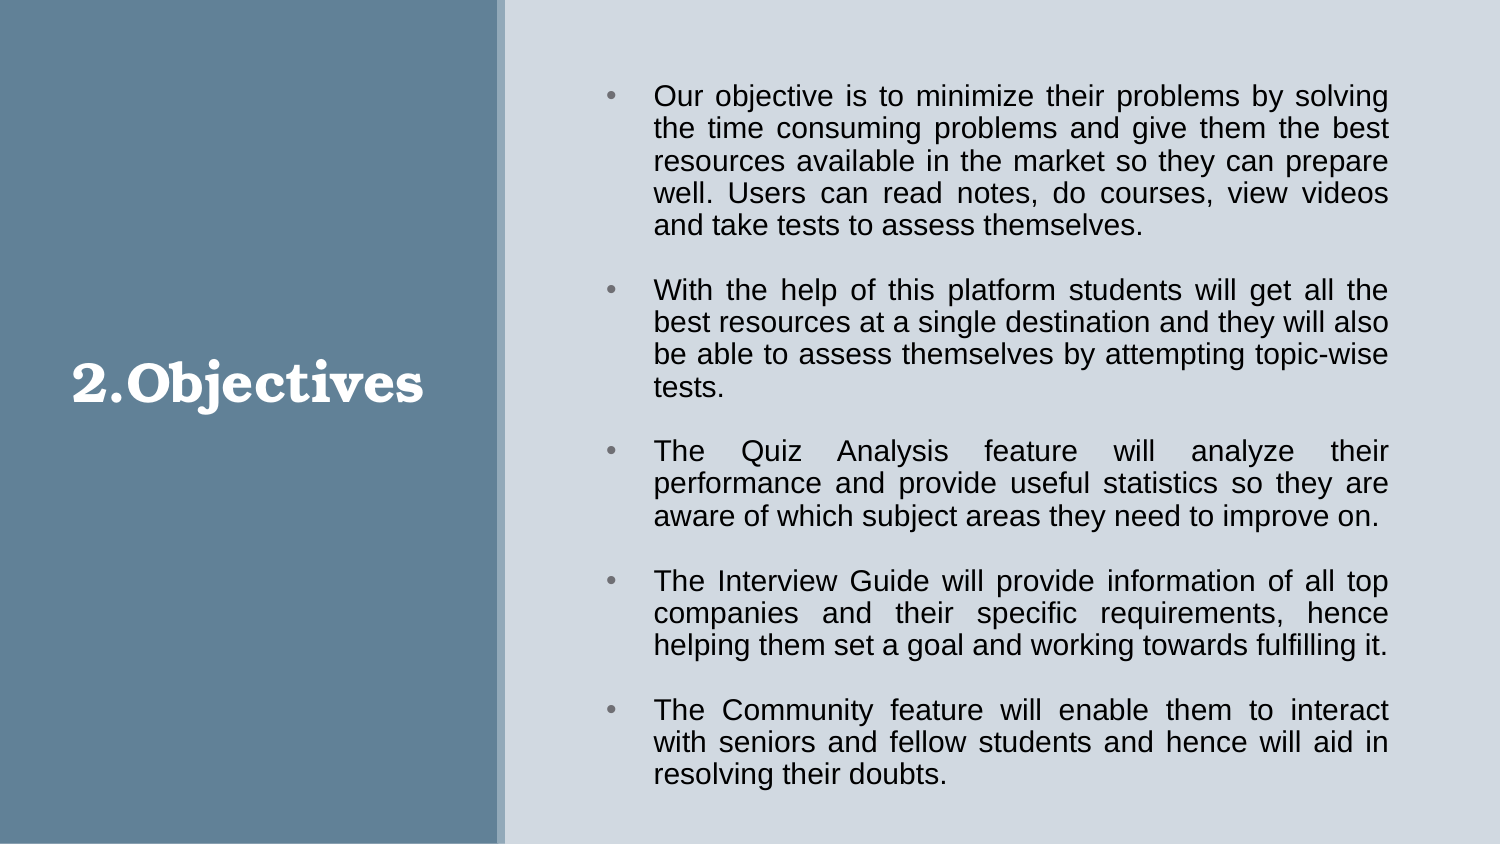

# 2.Objectives
Our objective is to minimize their problems by solving the time consuming problems and give them the best resources available in the market so they can prepare well. Users can read notes, do courses, view videos and take tests to assess themselves.

With the help of this platform students will get all the best resources at a single destination and they will also be able to assess themselves by attempting topic-wise tests.

The Quiz Analysis feature will analyze their performance and provide useful statistics so they are aware of which subject areas they need to improve on.

The Interview Guide will provide information of all top companies and their specific requirements, hence helping them set a goal and working towards fulfilling it.

The Community feature will enable them to interact with seniors and fellow students and hence will aid in resolving their doubts.